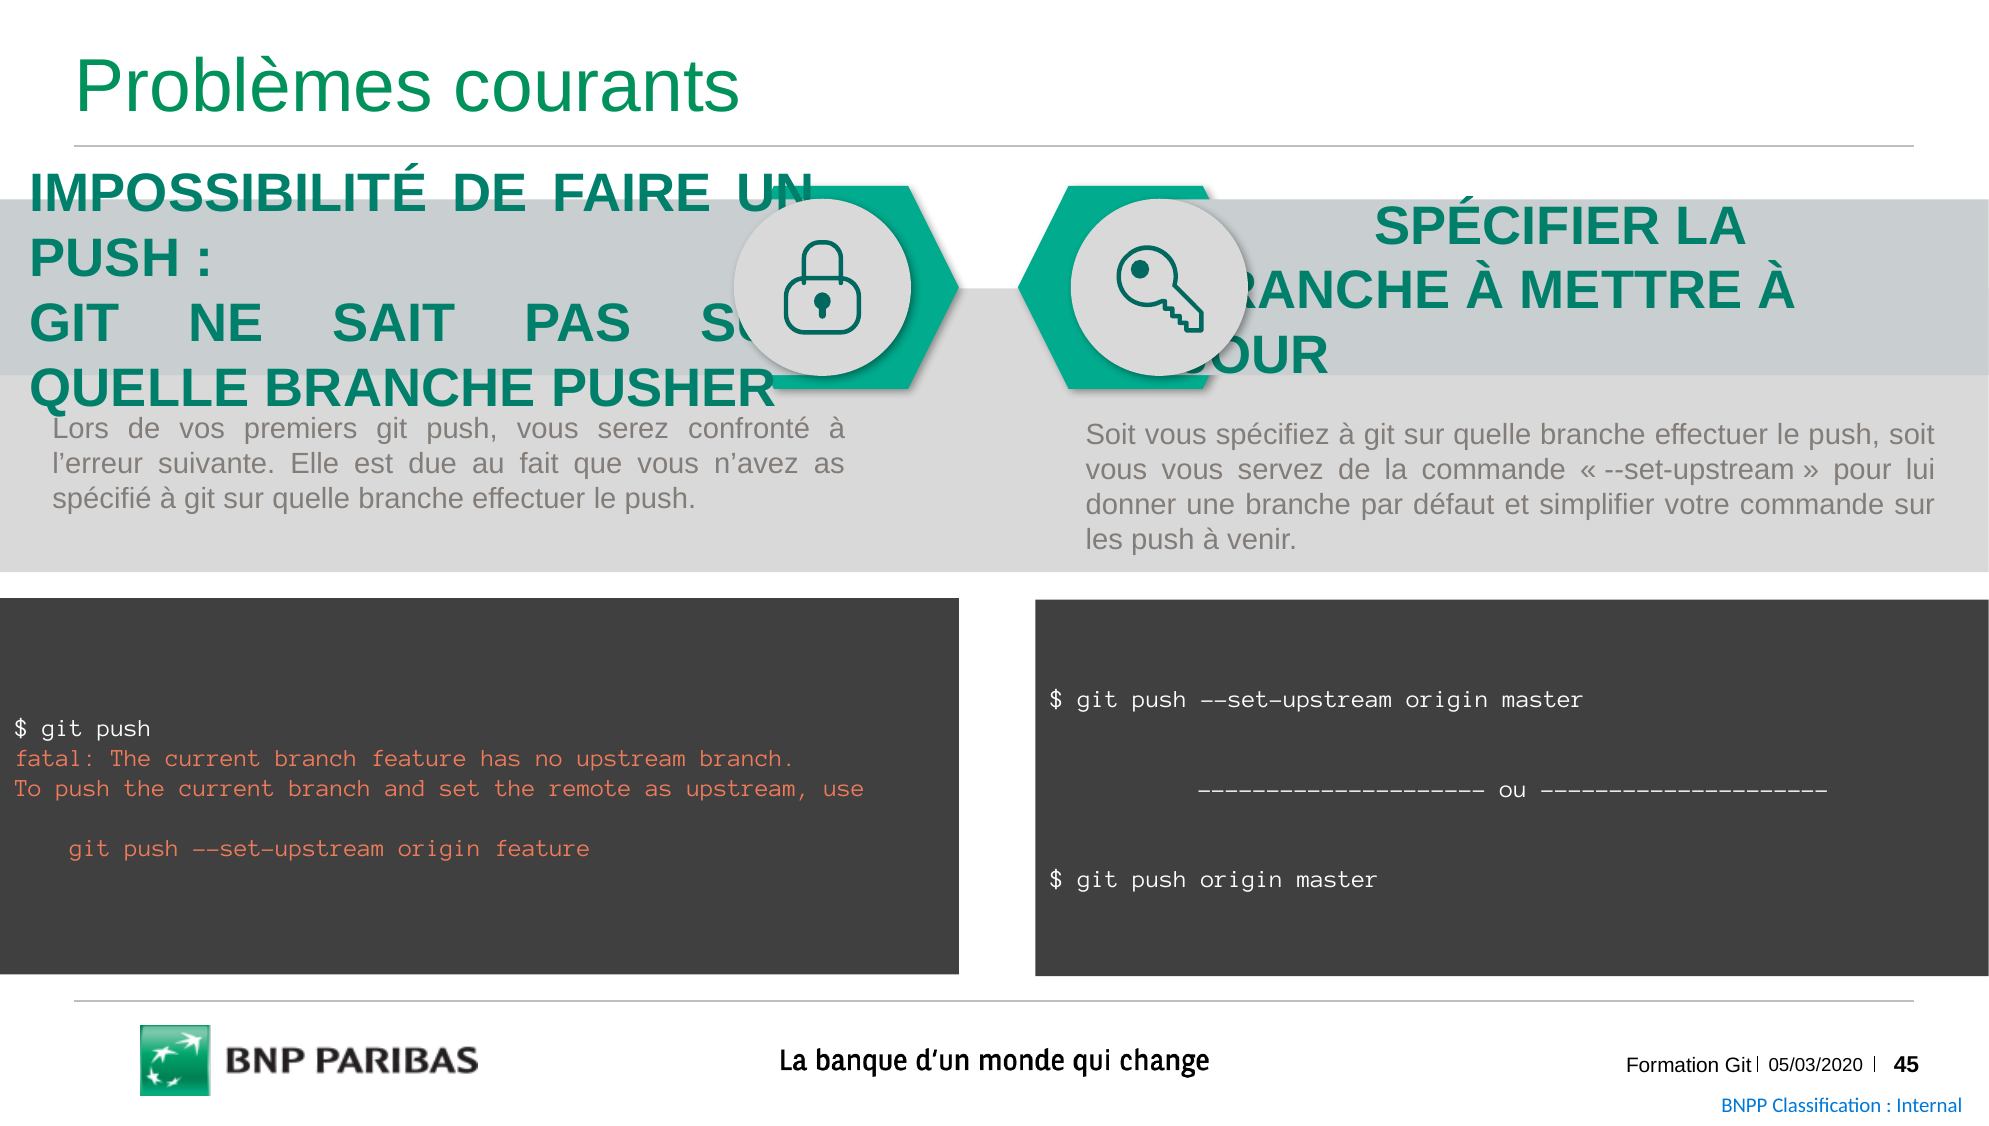

Problèmes courants

Impossibilité de faire un push :
Git ne sait pas sur quelle branche pusher
             Spécifier la branche à mettre à jour

Lors de vos premiers git push, vous serez confronté à l’erreur suivante. Elle est due au fait que vous n’avez as spécifié à git sur quelle branche effectuer le push.
Soit vous spécifiez à git sur quelle branche effectuer le push, soit vous vous servez de la commande « --set-upstream » pour lui donner une branche par défaut et simplifier votre commande sur les push à venir.
$ git push
fatal: The current branch feature has no upstream branch.
To push the current branch and set the remote as upstream, use

    git push --set-upstream origin feature
$ git push --set-upstream origin master

--------------------- ou ---------------------

$ git push origin master
Formation Git
05/03/2020
45